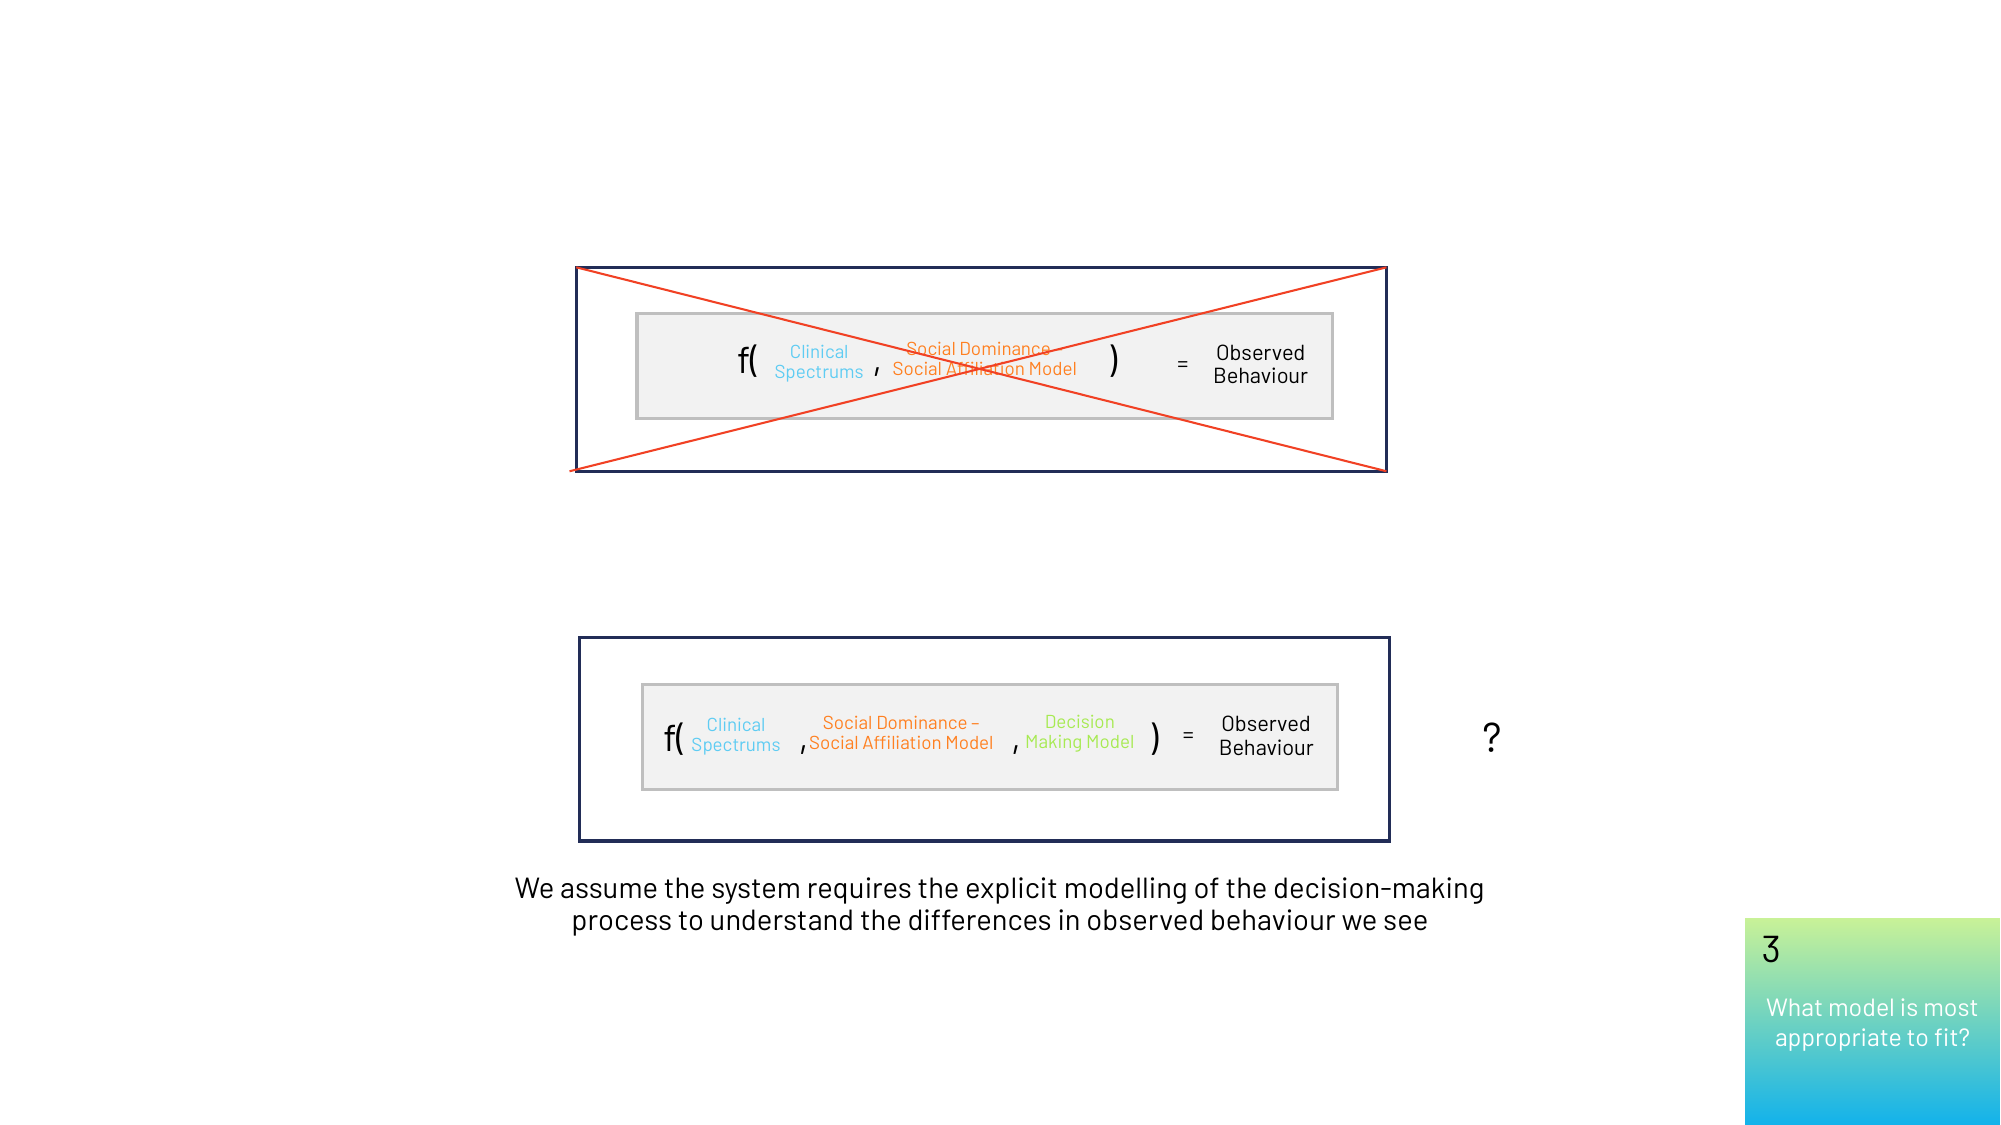

Social Dominance – Social Affiliation Model
f(               ,                              )
Observed Behaviour
Clinical Spectrums
=
?

Decision Making Model
Observed Behaviour
Social Dominance – Social Affiliation Model
Clinical Spectrums
f(               ,                           ,                 )
=
We assume the system requires the explicit modelling of the decision-making process to understand the differences in observed behaviour we see
3
What model is most appropriate to fit?